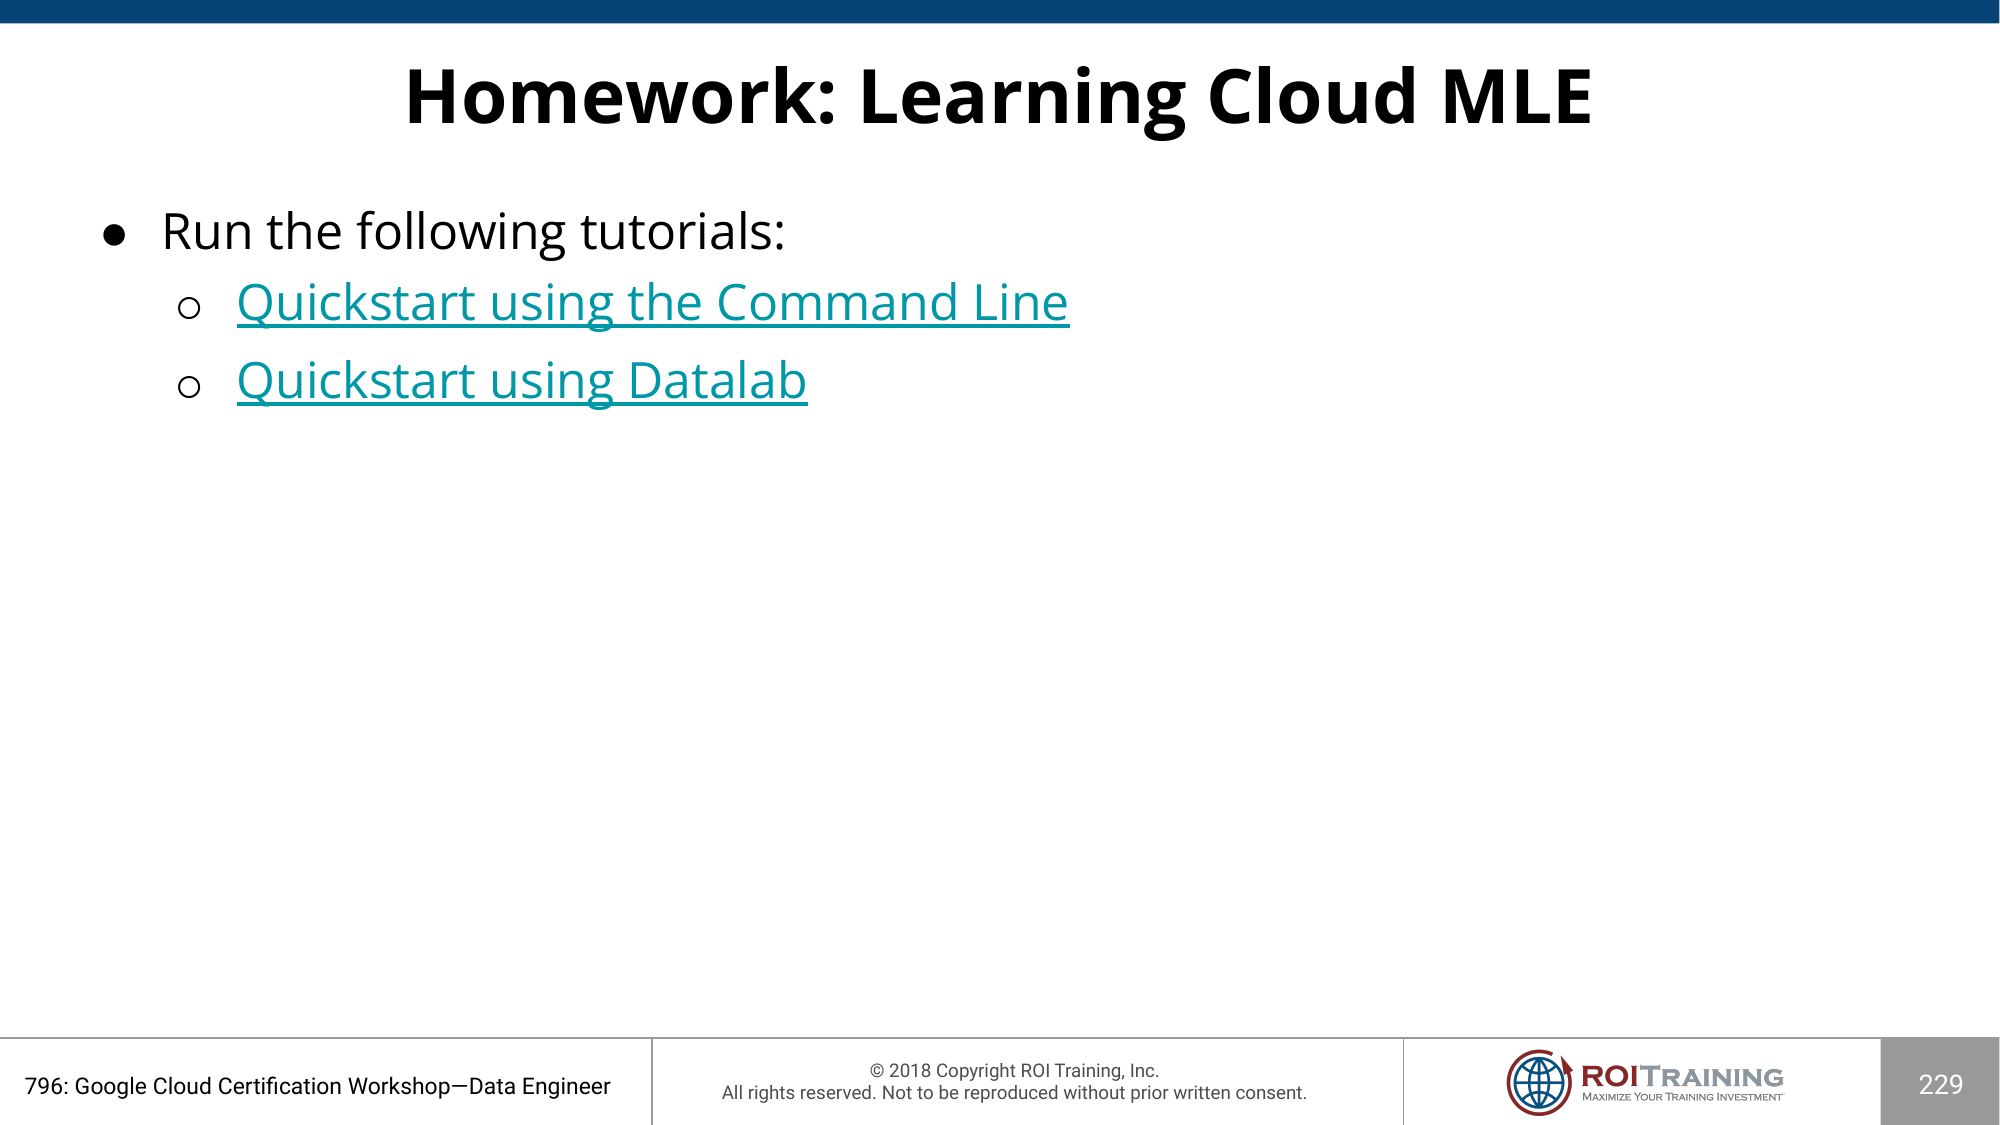

# Homework: Learning Cloud MLE
Run the following tutorials:
Quickstart using the Command Line
Quickstart using Datalab